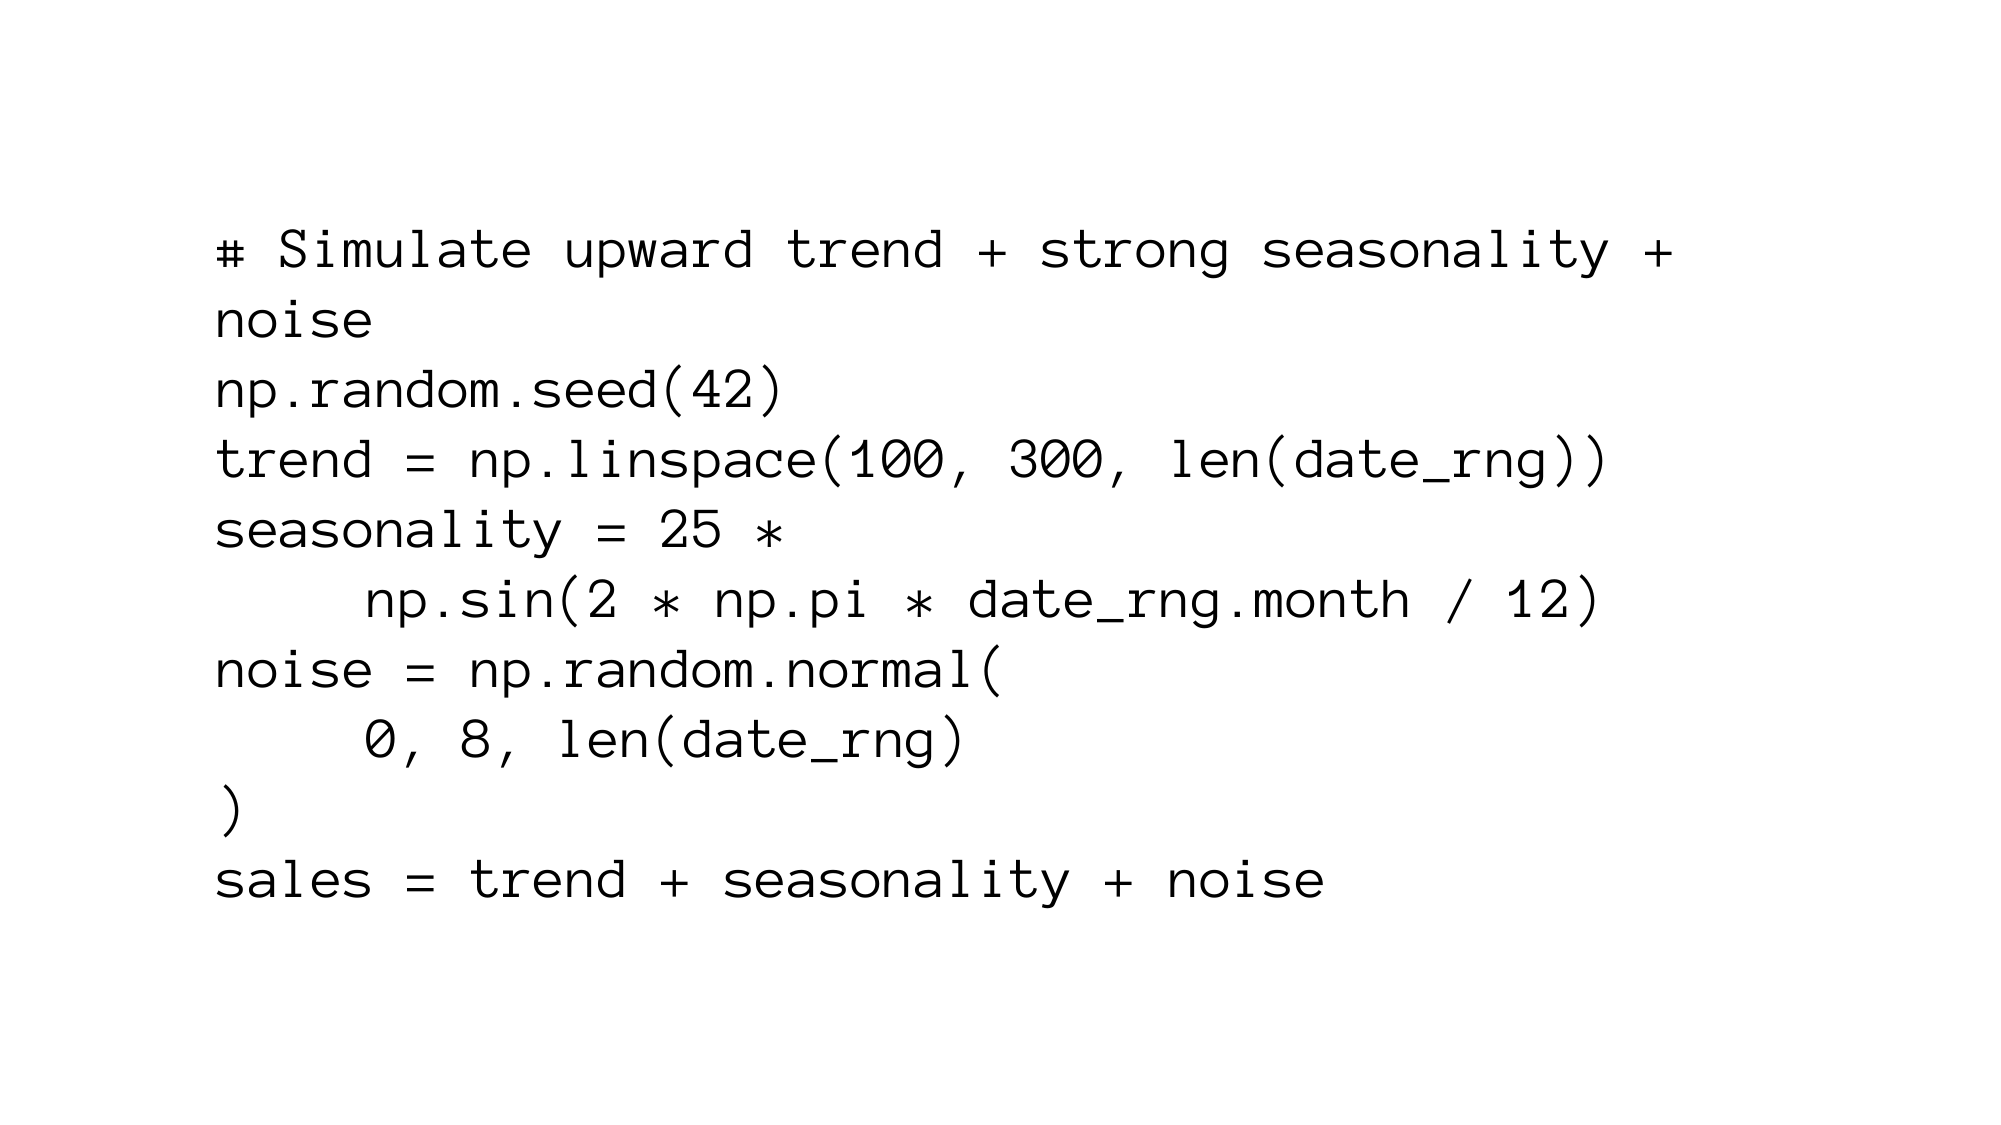

# Simulate upward trend + strong seasonality + noise
np.random.seed(42)
trend = np.linspace(100, 300, len(date_rng))
seasonality = 25 *
	np.sin(2 * np.pi * date_rng.month / 12)
noise = np.random.normal(
	0, 8, len(date_rng)
)
sales = trend + seasonality + noise